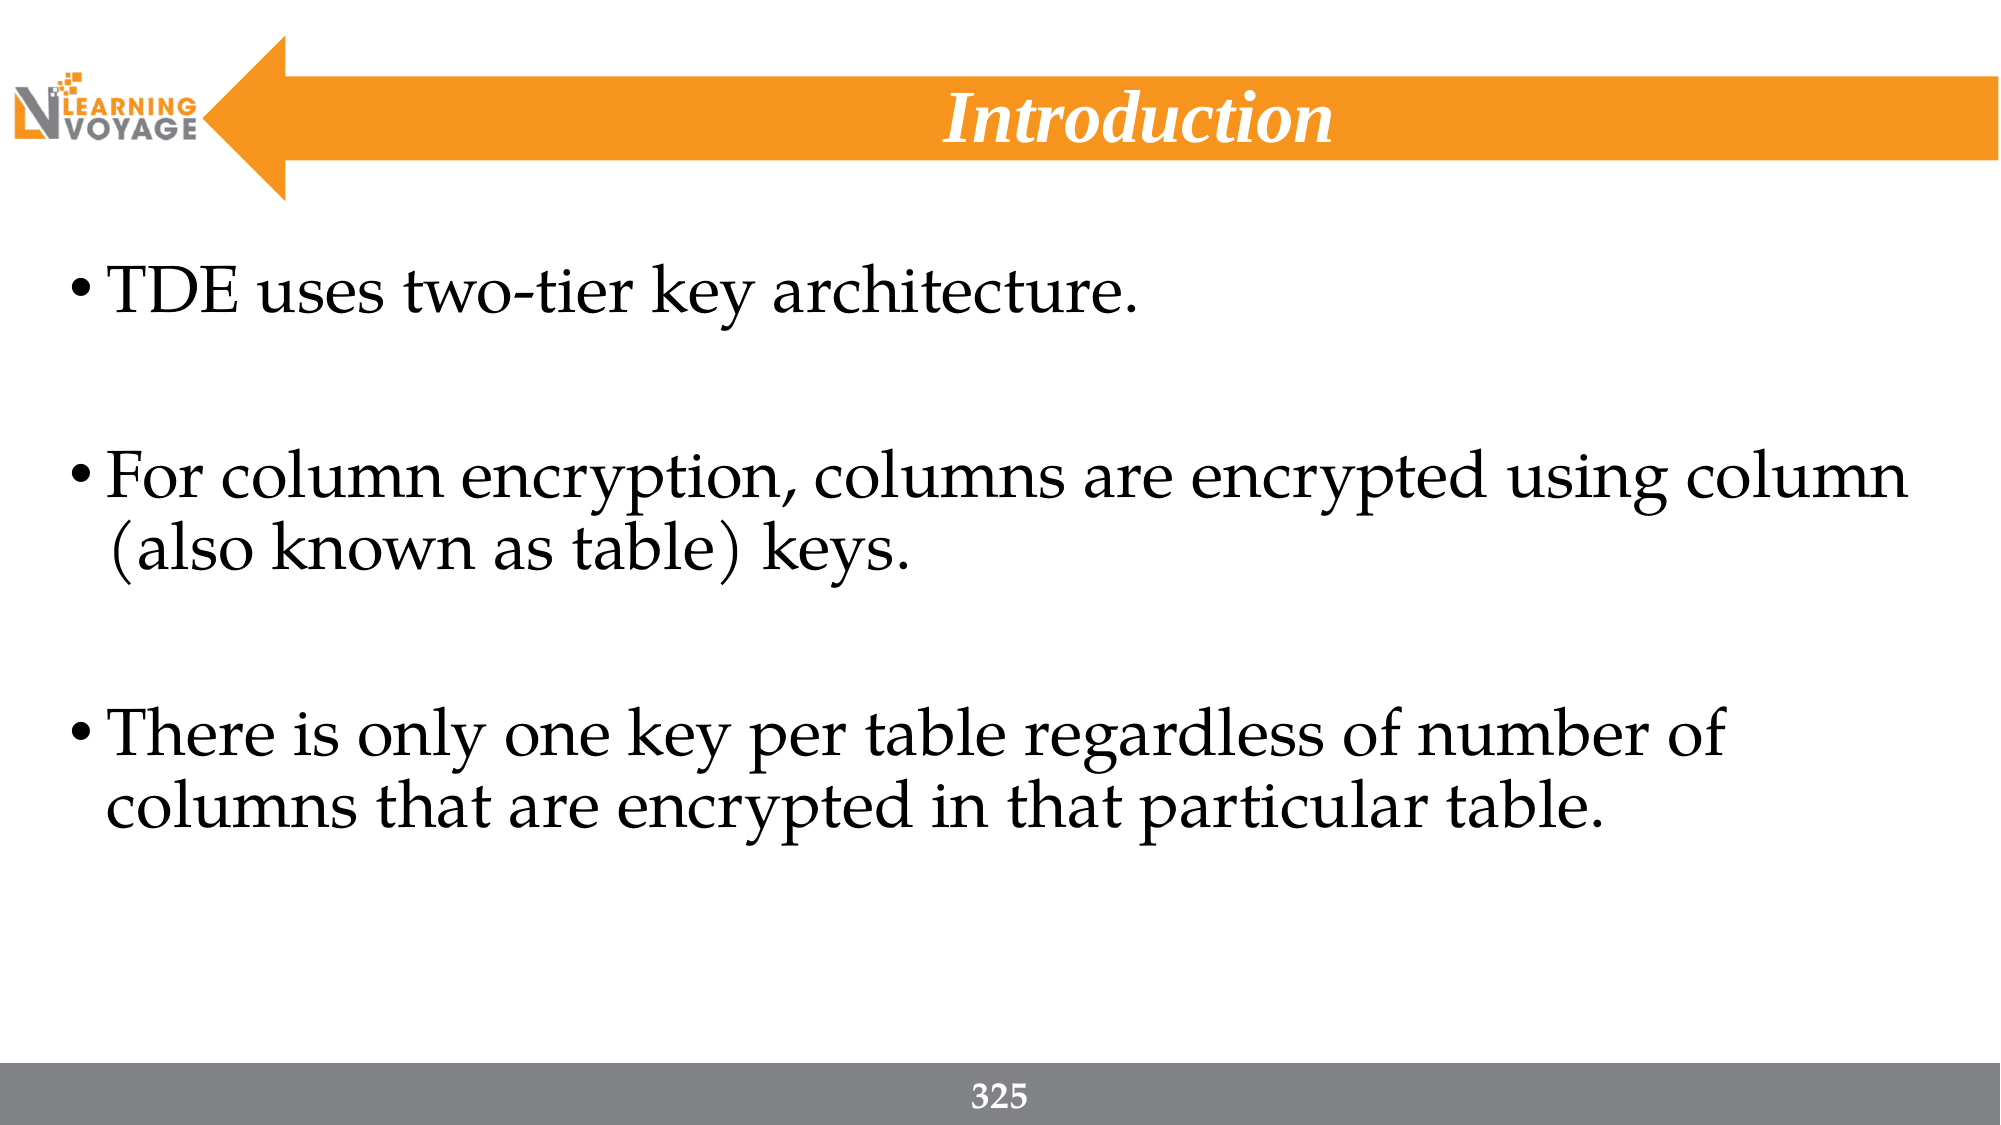

# Introduction
TDE uses two-tier key architecture.

For column encryption, columns are encrypted using column (also known as table) keys.

There is only one key per table regardless of number of columns that are encrypted in that particular table.
325